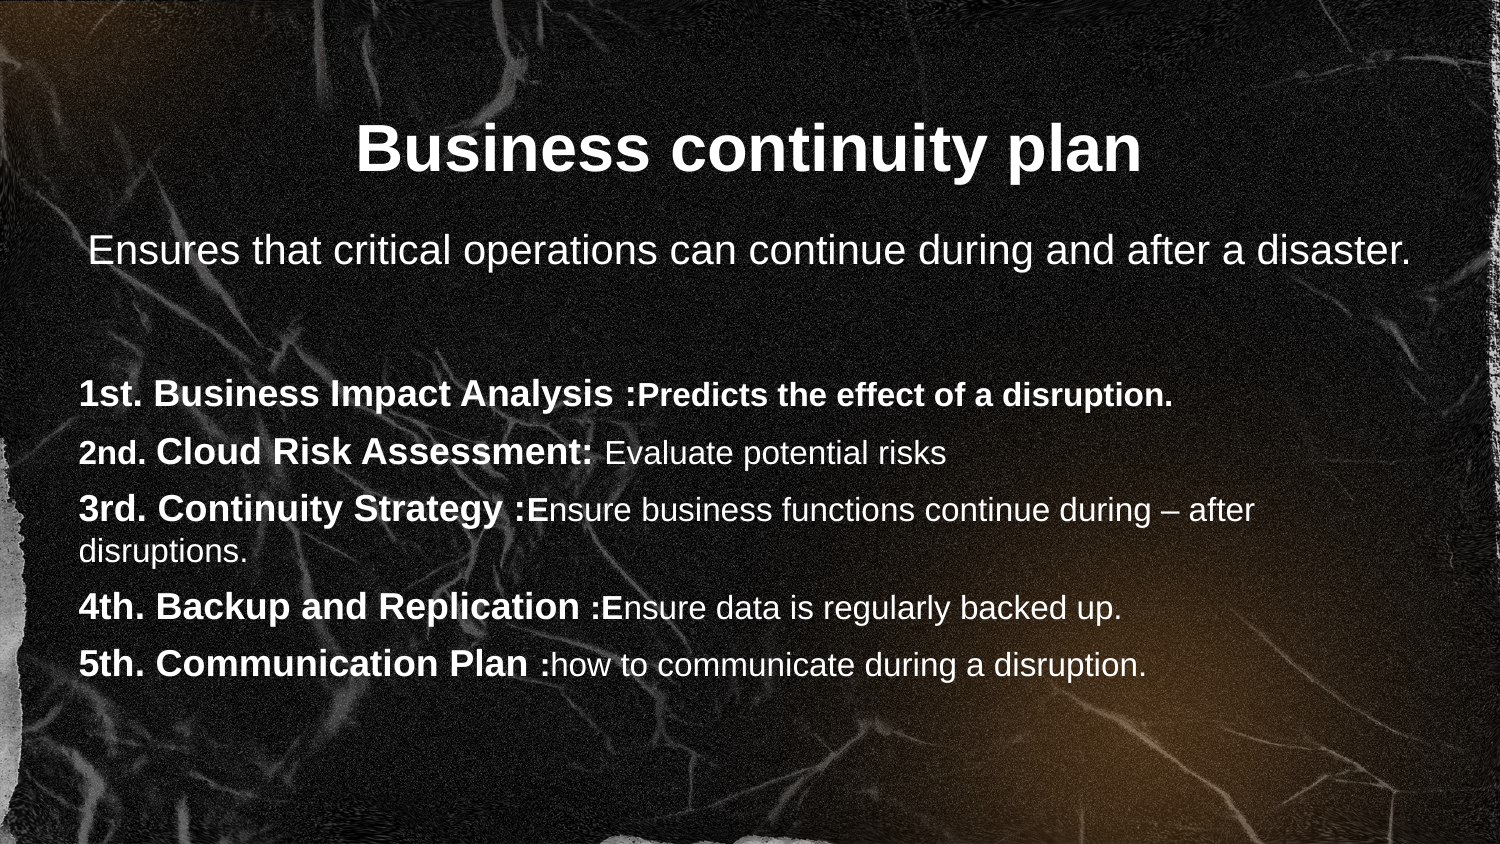

# Business continuity plan
Ensures that critical operations can continue during and after a disaster.
1st. Business Impact Analysis :Predicts the effect of a disruption.

2nd. Cloud Risk Assessment: Evaluate potential risks

3rd. Continuity Strategy :Ensure business functions continue during – after disruptions.

4th. Backup and Replication :Ensure data is regularly backed up.

5th. Communication Plan :how to communicate during a disruption.